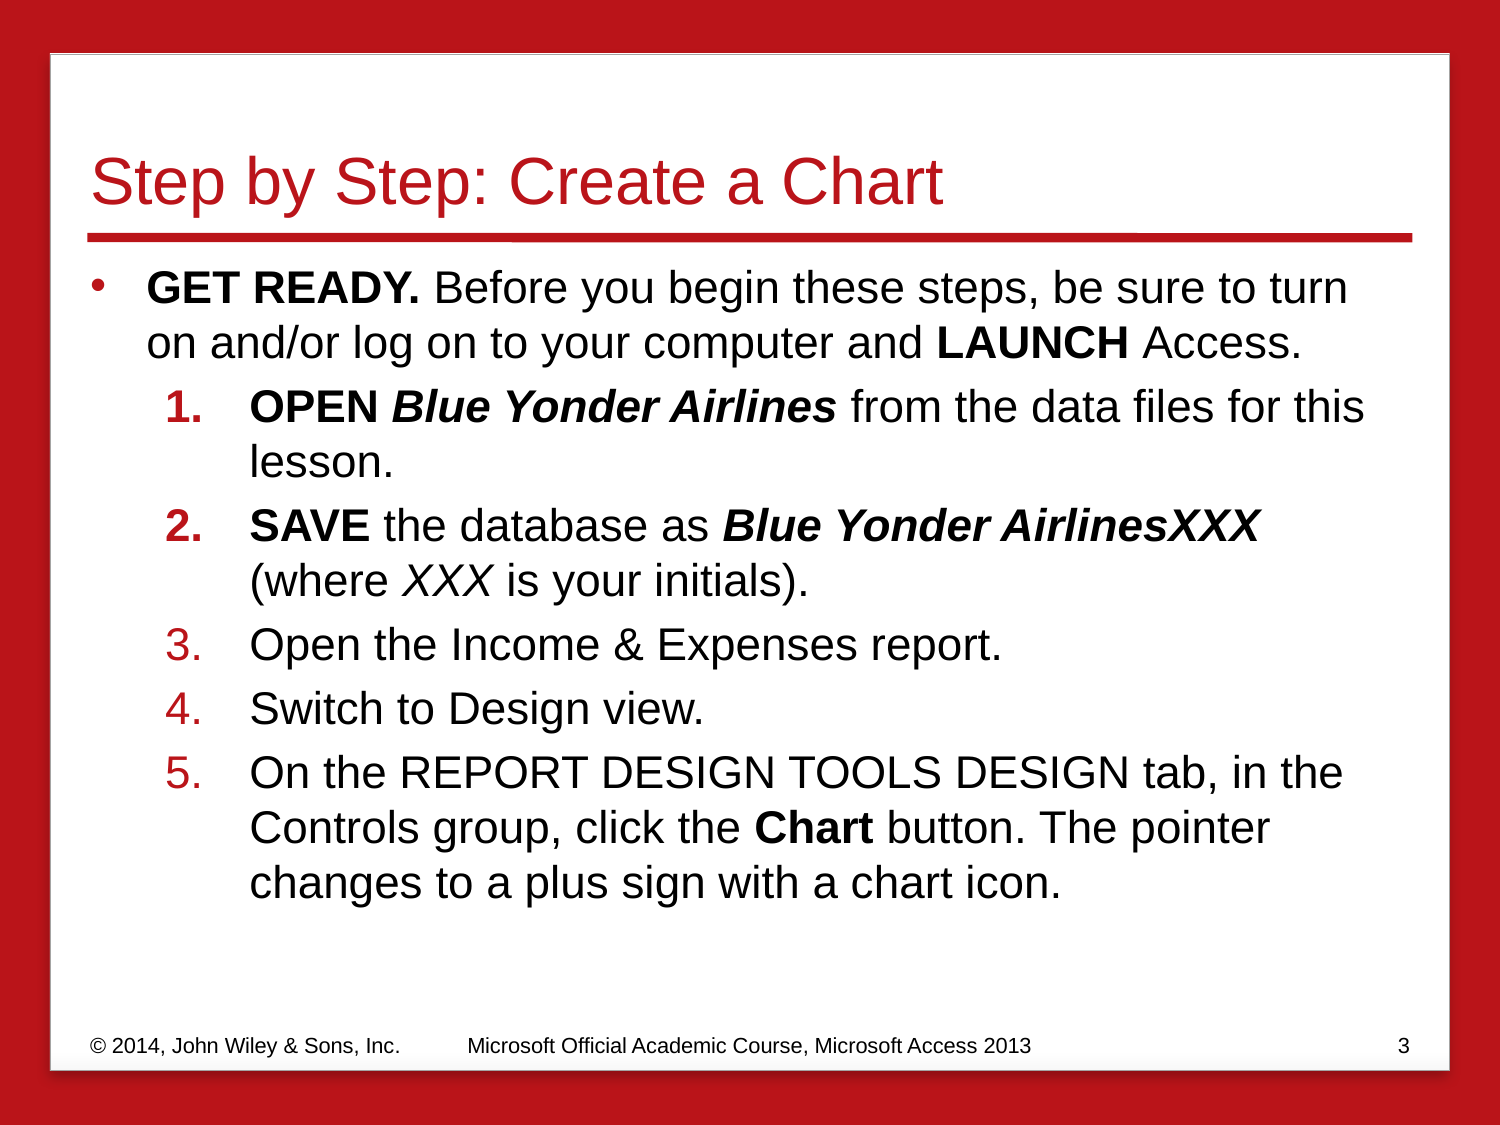

# Step by Step: Create a Chart
GET READY. Before you begin these steps, be sure to turn on and/or log on to your computer and LAUNCH Access.
OPEN Blue Yonder Airlines from the data files for this lesson.
SAVE the database as Blue Yonder AirlinesXXX (where XXX is your initials).
Open the Income & Expenses report.
Switch to Design view.
On the REPORT DESIGN TOOLS DESIGN tab, in the Controls group, click the Chart button. The pointer changes to a plus sign with a chart icon.
© 2014, John Wiley & Sons, Inc.
Microsoft Official Academic Course, Microsoft Access 2013
3